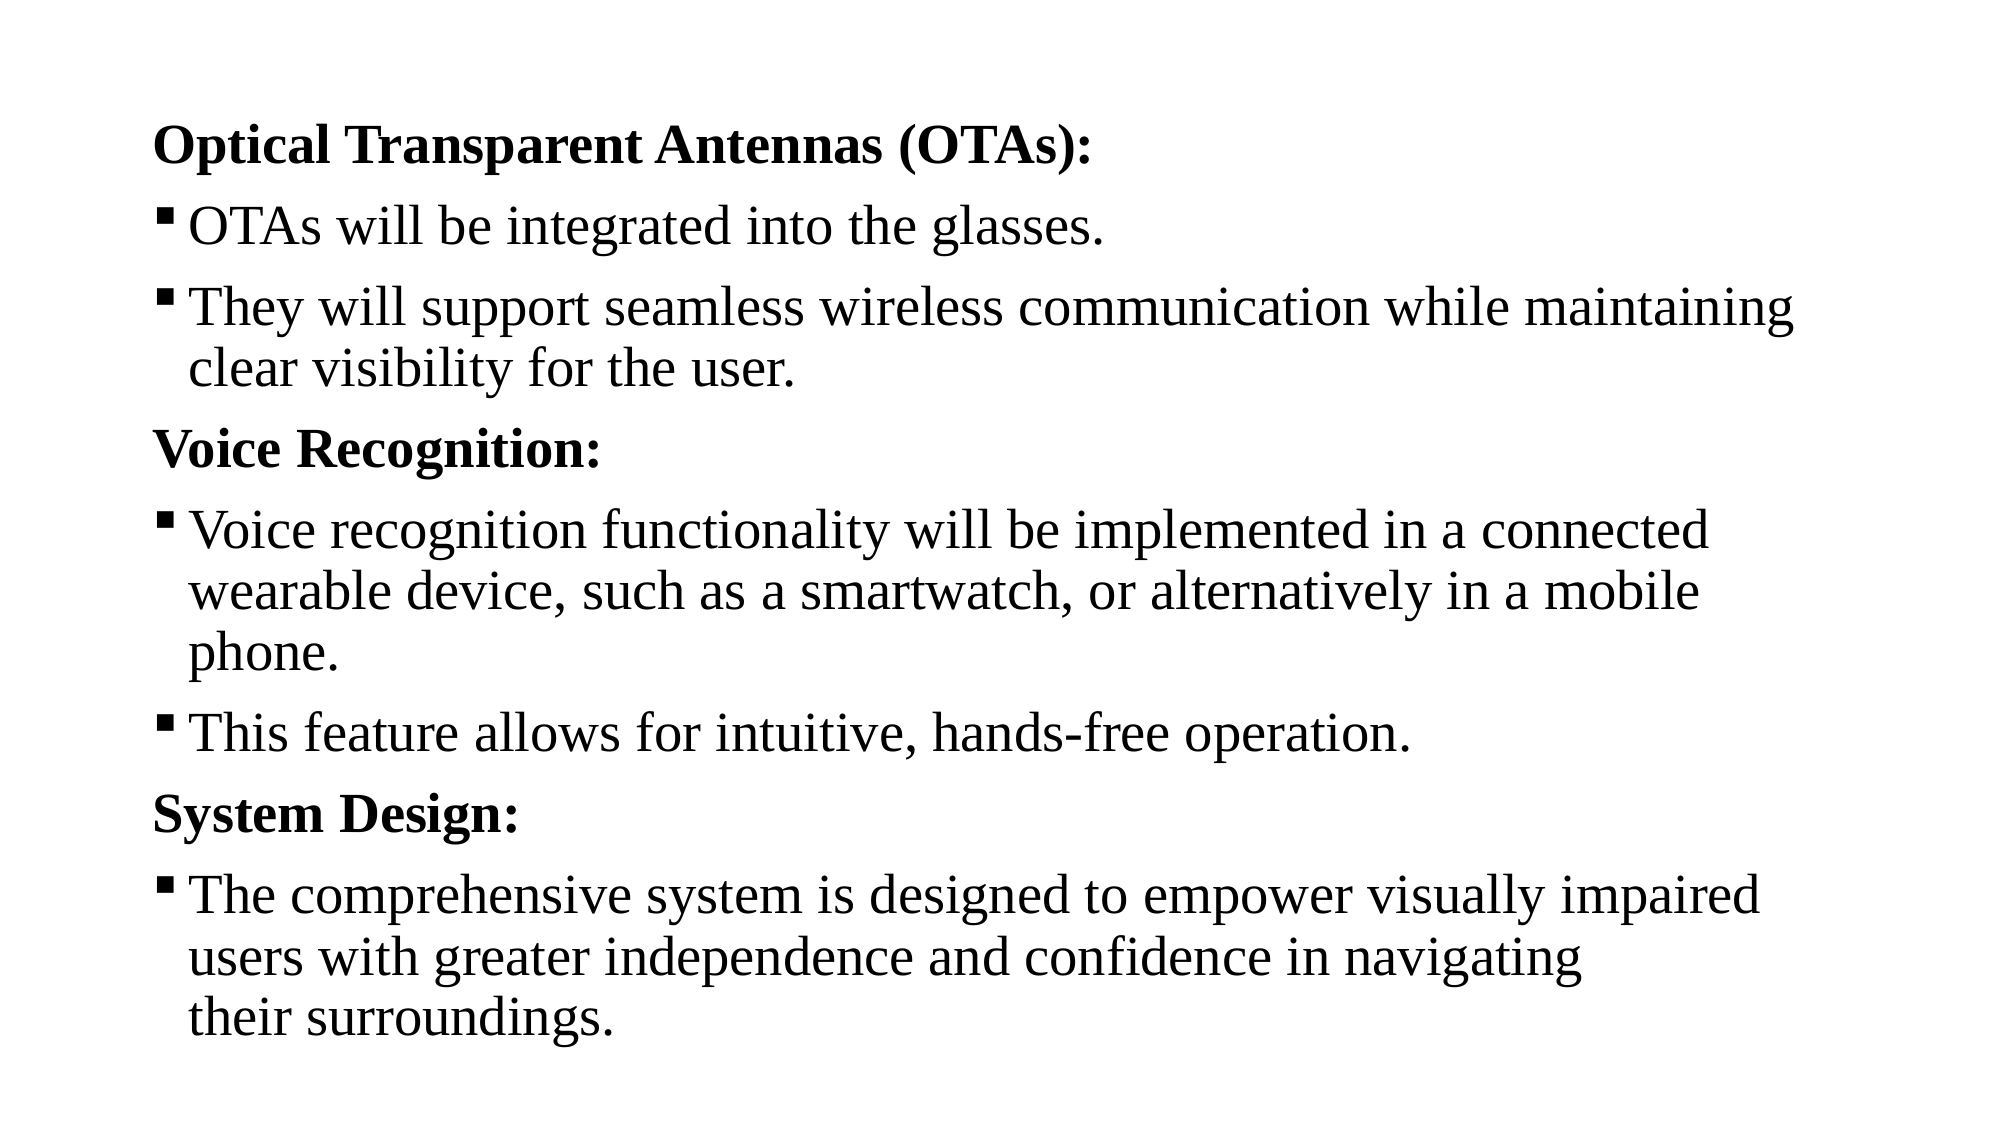

Optical Transparent Antennas (OTAs):
OTAs will be integrated into the glasses.
They will support seamless wireless communication while maintaining clear visibility for the user.
Voice Recognition:
Voice recognition functionality will be implemented in a connected wearable device, such as a smartwatch, or alternatively in a mobile phone.
This feature allows for intuitive, hands-free operation.
System Design:
The comprehensive system is designed to empower visually impaired users with greater independence and confidence in navigating their surroundings.